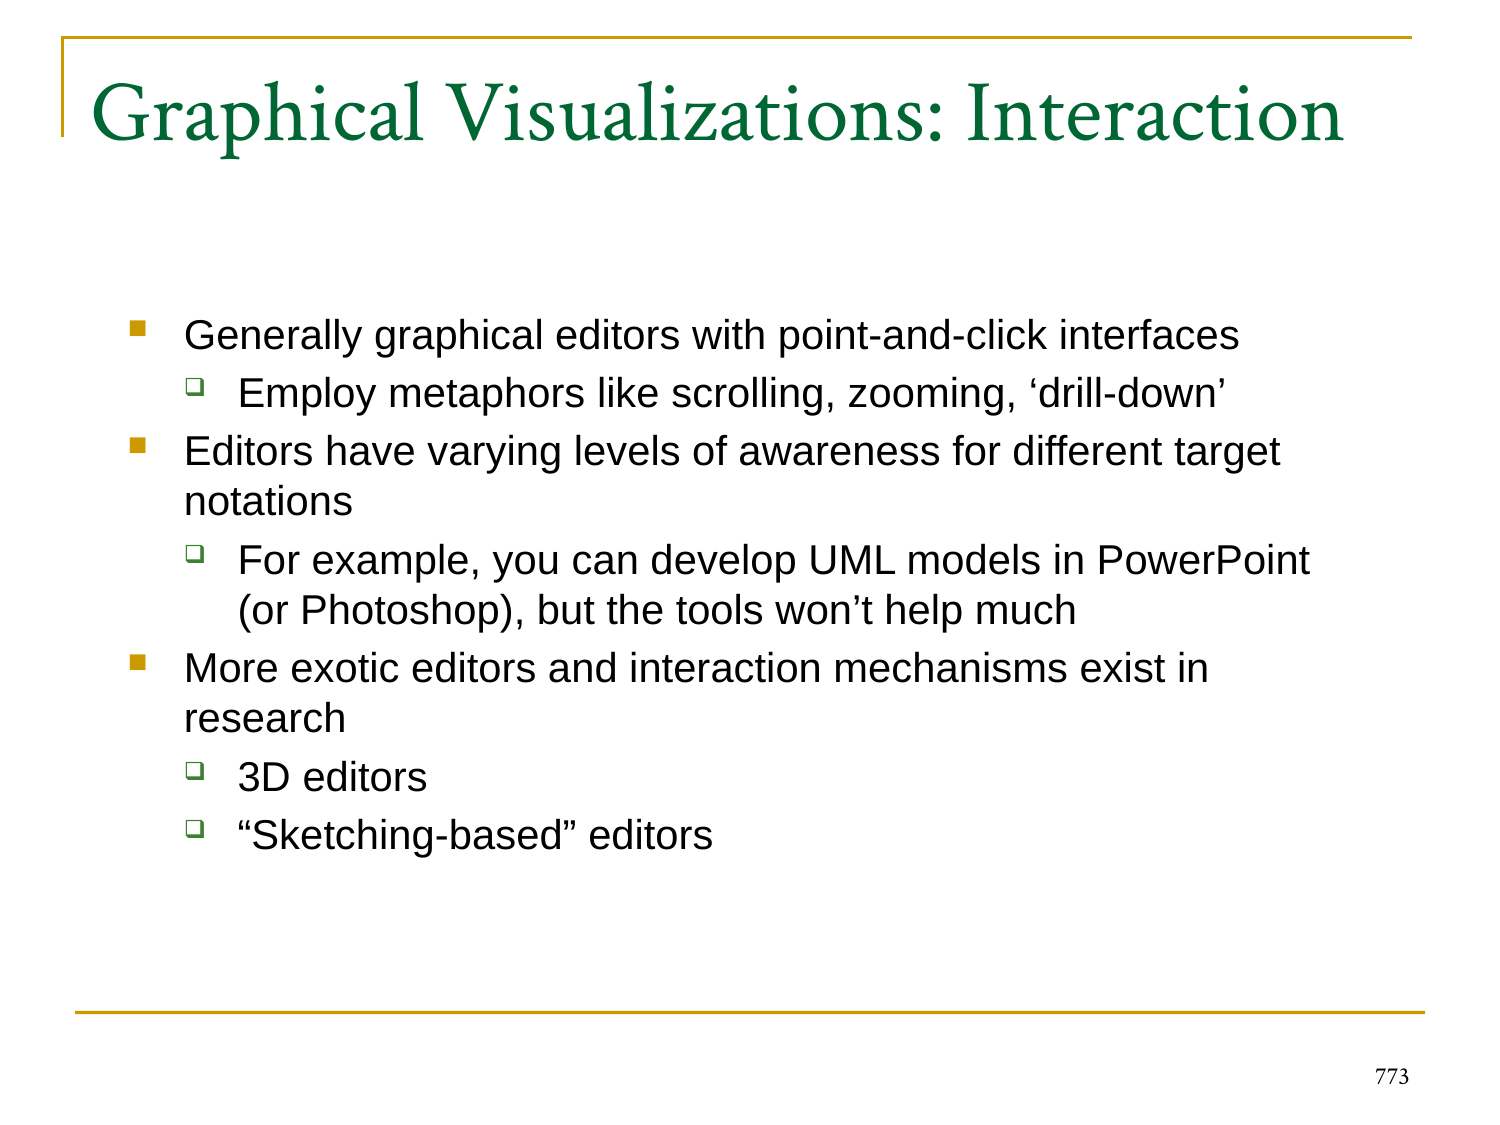

# Graphical Visualizations: Interaction
Generally graphical editors with point-and-click interfaces
Employ metaphors like scrolling, zooming, ‘drill-down’
Editors have varying levels of awareness for different target notations
For example, you can develop UML models in PowerPoint (or Photoshop), but the tools won’t help much
More exotic editors and interaction mechanisms exist in research
3D editors
“Sketching-based” editors

773